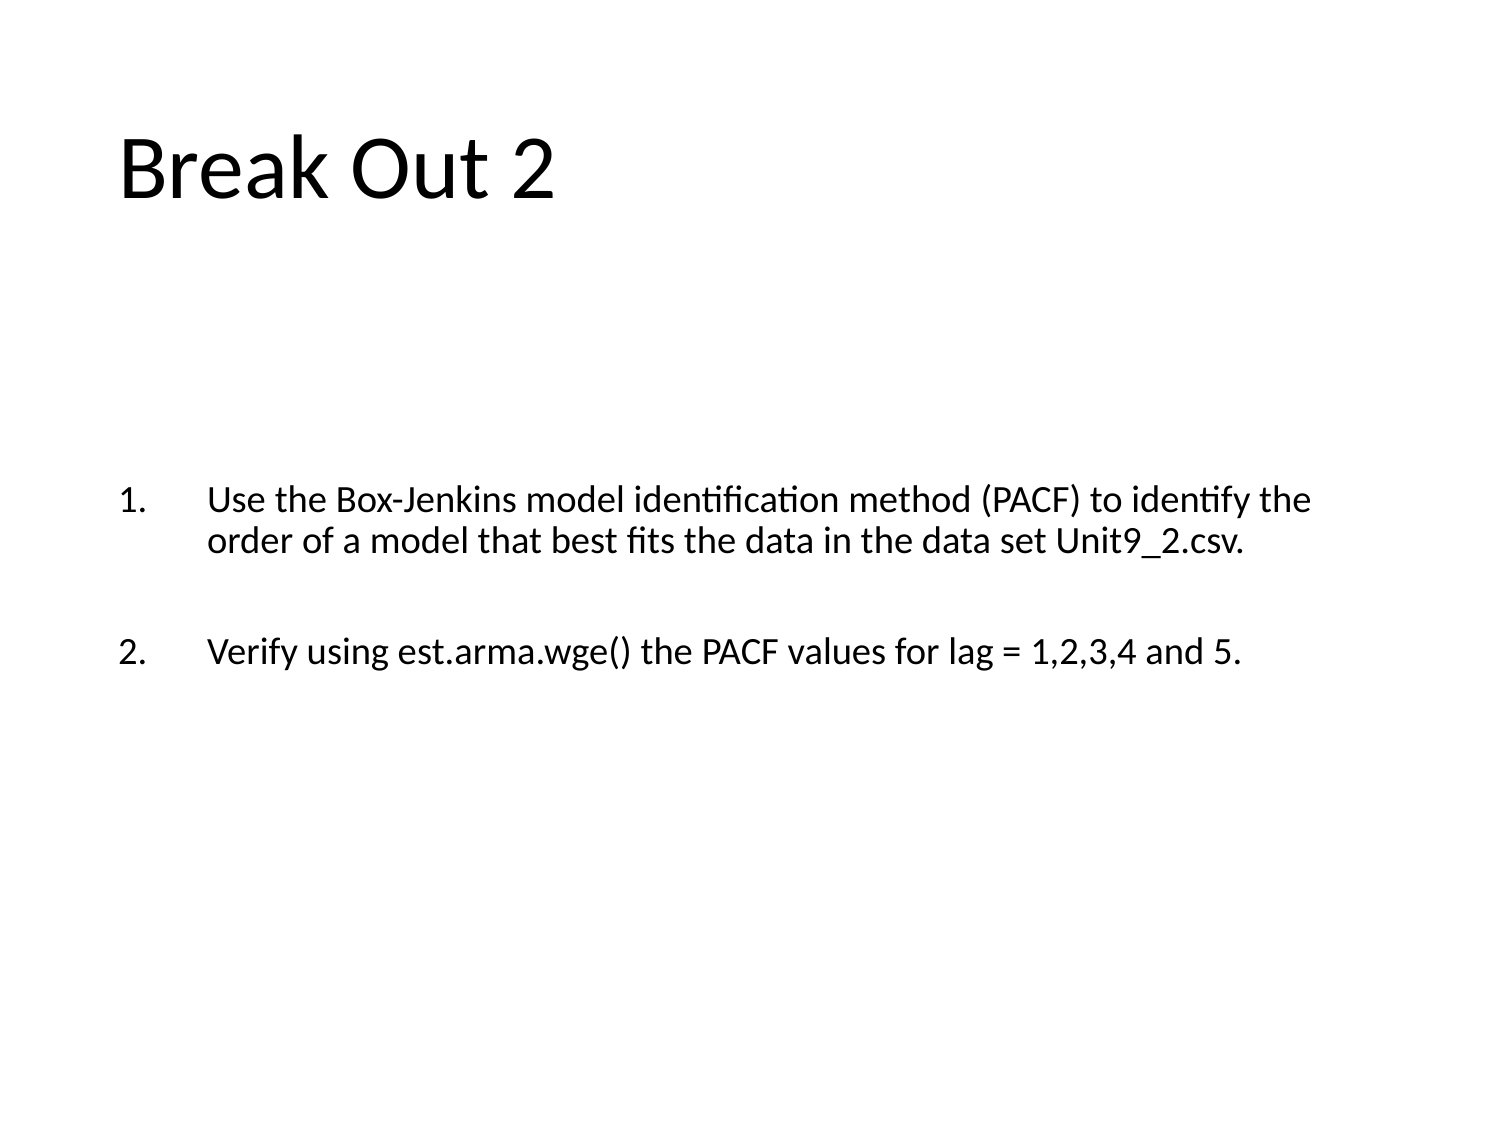

# Break Out 2
Use the Box-Jenkins model identification method (PACF) to identify the order of a model that best fits the data in the data set Unit9_2.csv.

Verify using est.arma.wge() the PACF values for lag = 1,2,3,4 and 5.